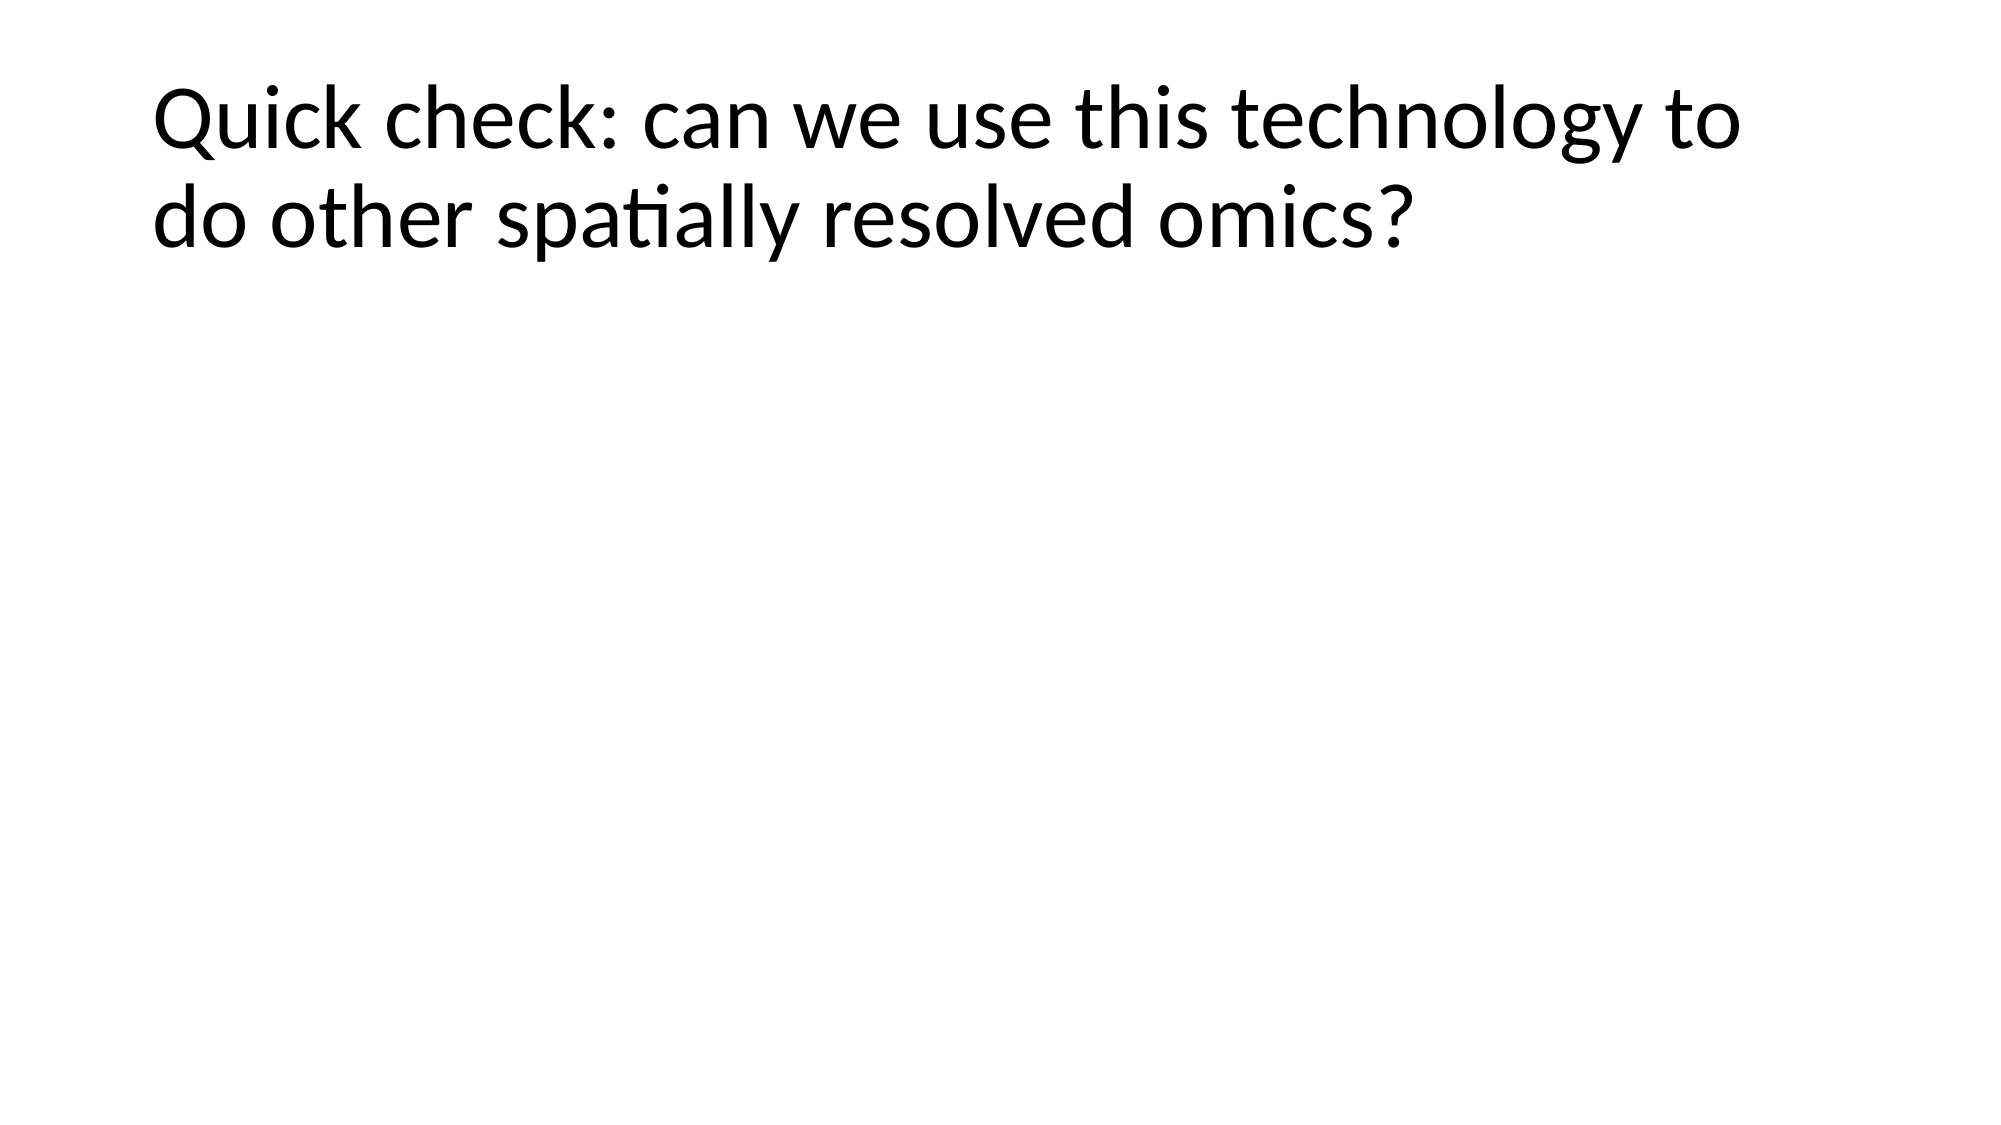

# Quick check: can we use this technology to do other spatially resolved omics?